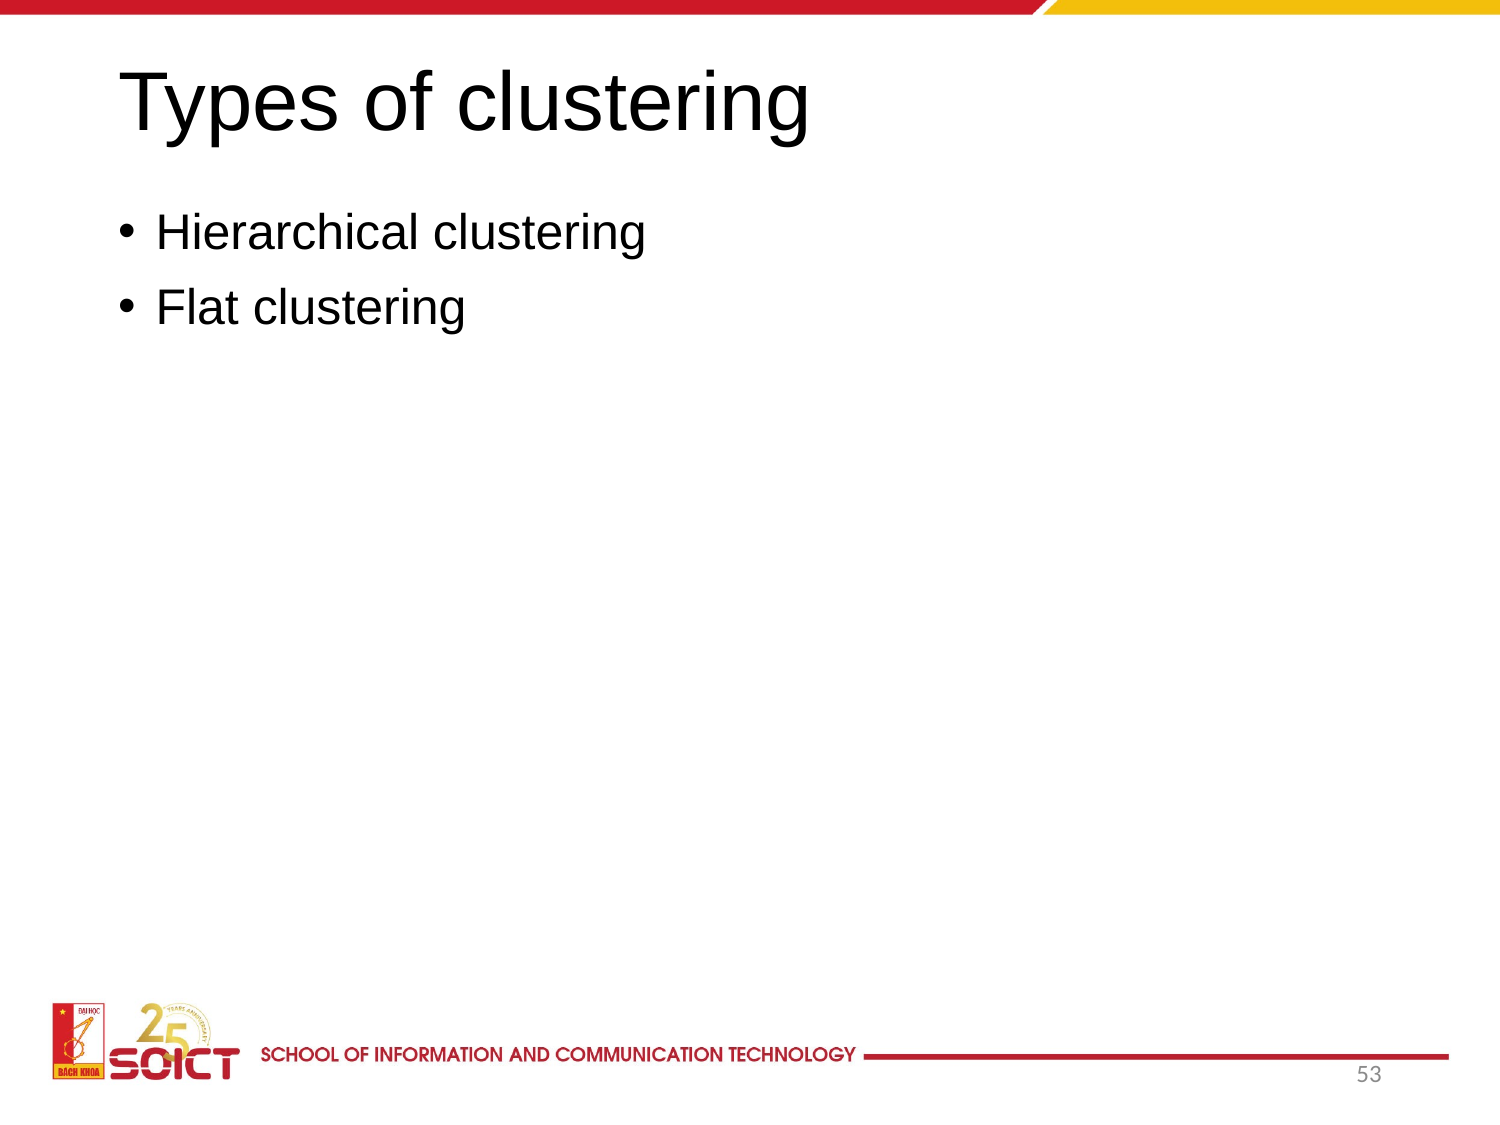

# Types of clustering
Hierarchical clustering
Flat clustering
53